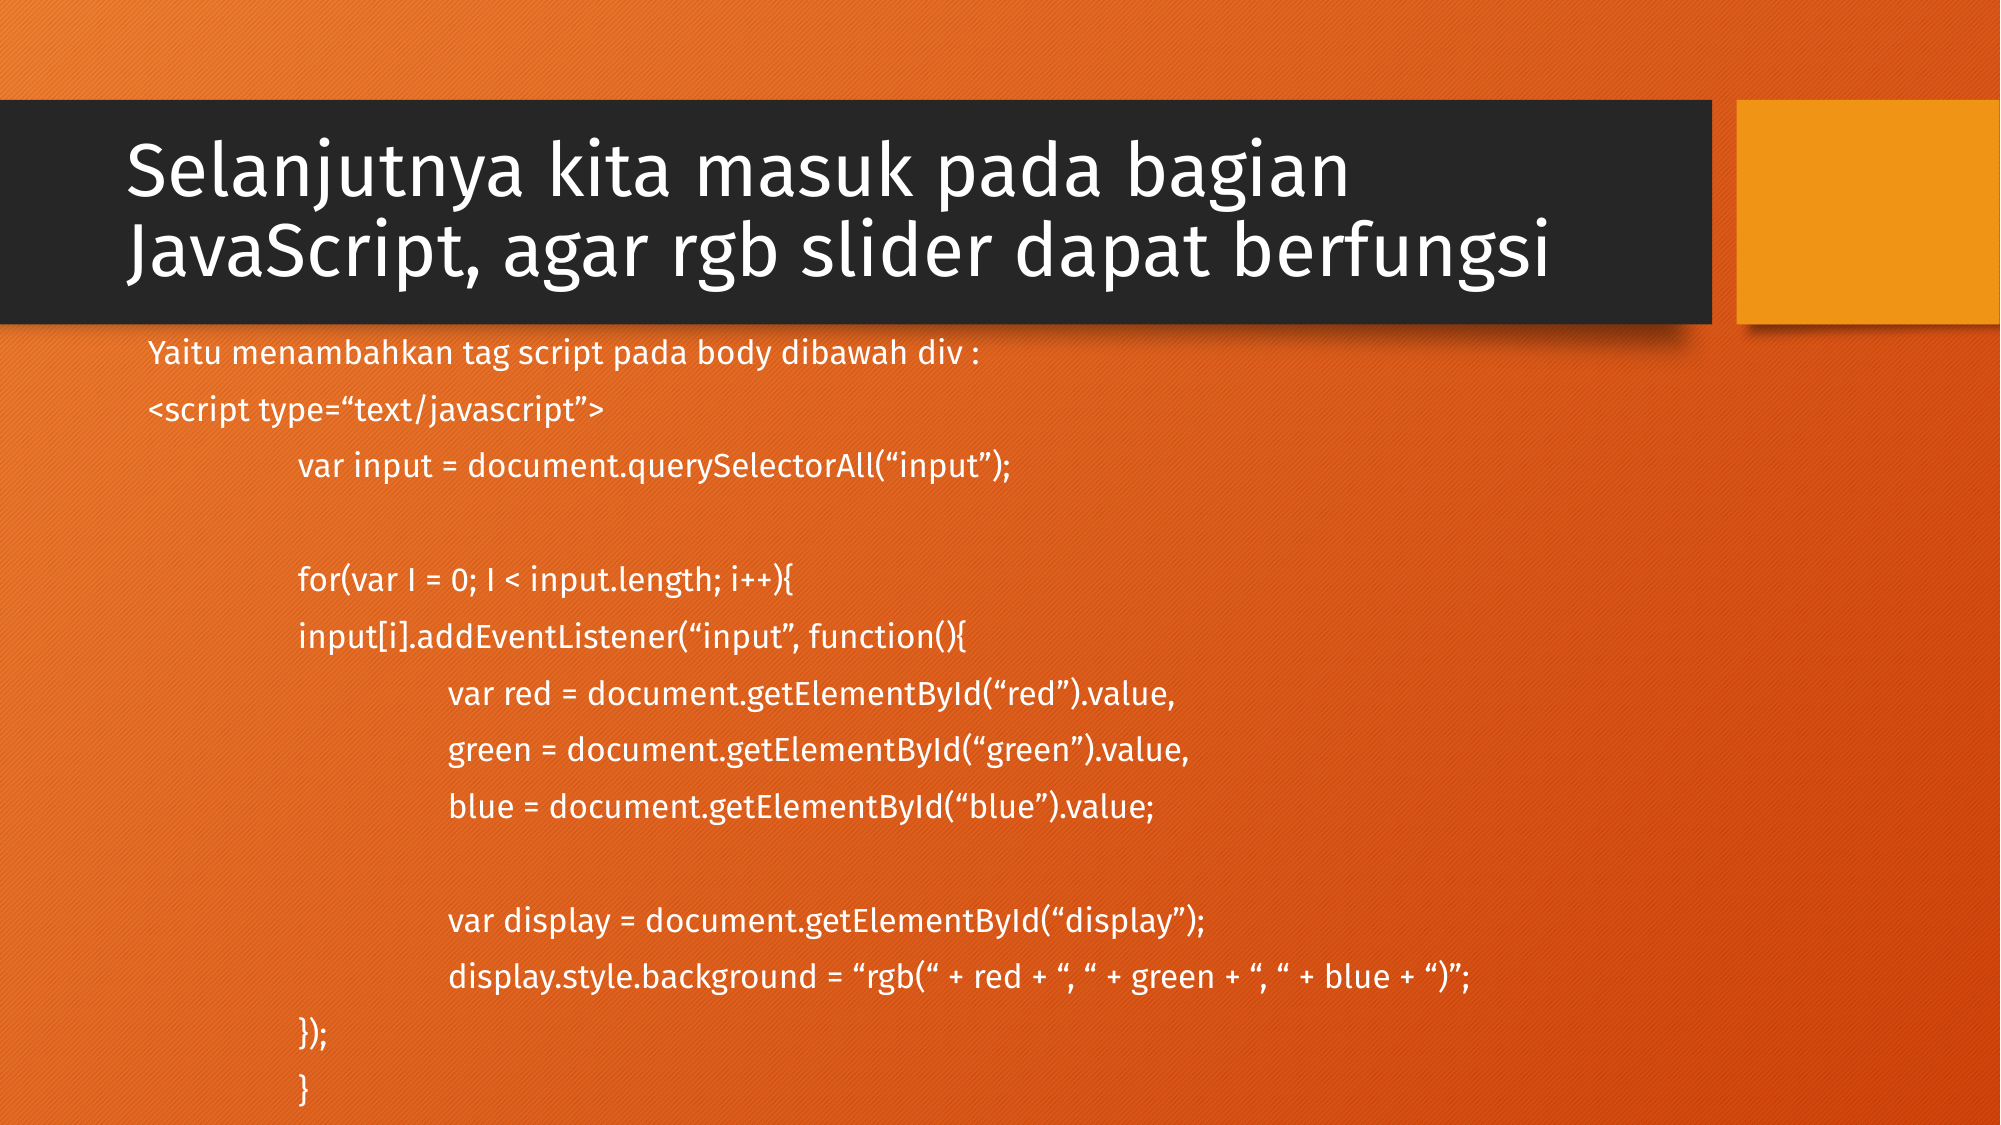

# Selanjutnya kita masuk pada bagian JavaScript, agar rgb slider dapat berfungsi
Yaitu menambahkan tag script pada body dibawah div :
<script type=“text/javascript”>
	var input = document.querySelectorAll(“input”);

	for(var I = 0; I < input.length; i++){
	input[i].addEventListener(“input”, function(){
		var red = document.getElementById(“red”).value,
		green = document.getElementById(“green”).value,
		blue = document.getElementById(“blue”).value;

		var display = document.getElementById(“display”);
		display.style.background = “rgb(“ + red + “, “ + green + “, “ + blue + “)”;
	});
	}